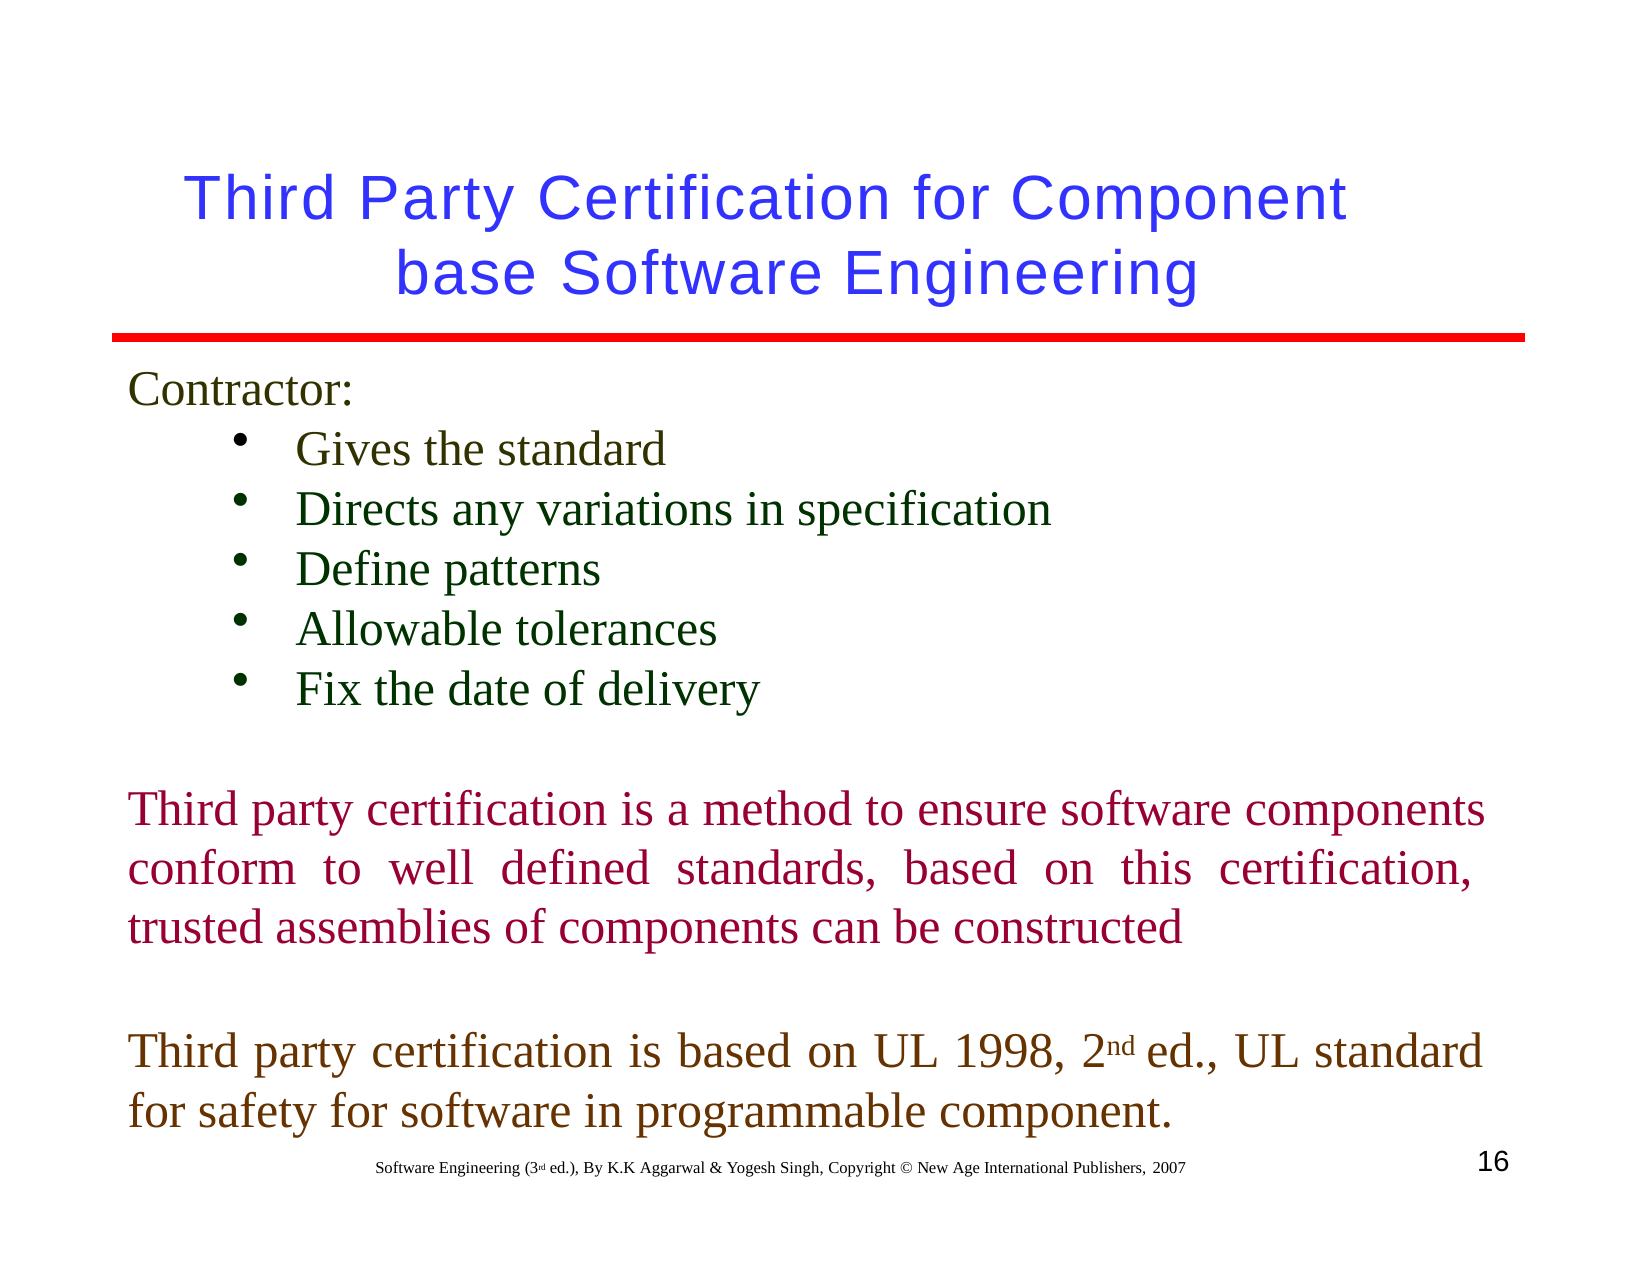

# Third Party Certification for Component  base Software Engineering

Contractor:
Gives the standard
Directs any variations in specification
Define patterns
Allowable tolerances
Fix the date of delivery

Third party certification is a method to ensure software components  conform to well defined standards, based on this certification,  trusted assemblies of components can be constructed

Third party certification is based on UL 1998, 2nd ed., UL standard  for safety for software in programmable component.
16
Software Engineering (3rd  ed.), By K.K Aggarwal & Yogesh Singh, Copyright © New Age International Publishers, 2007